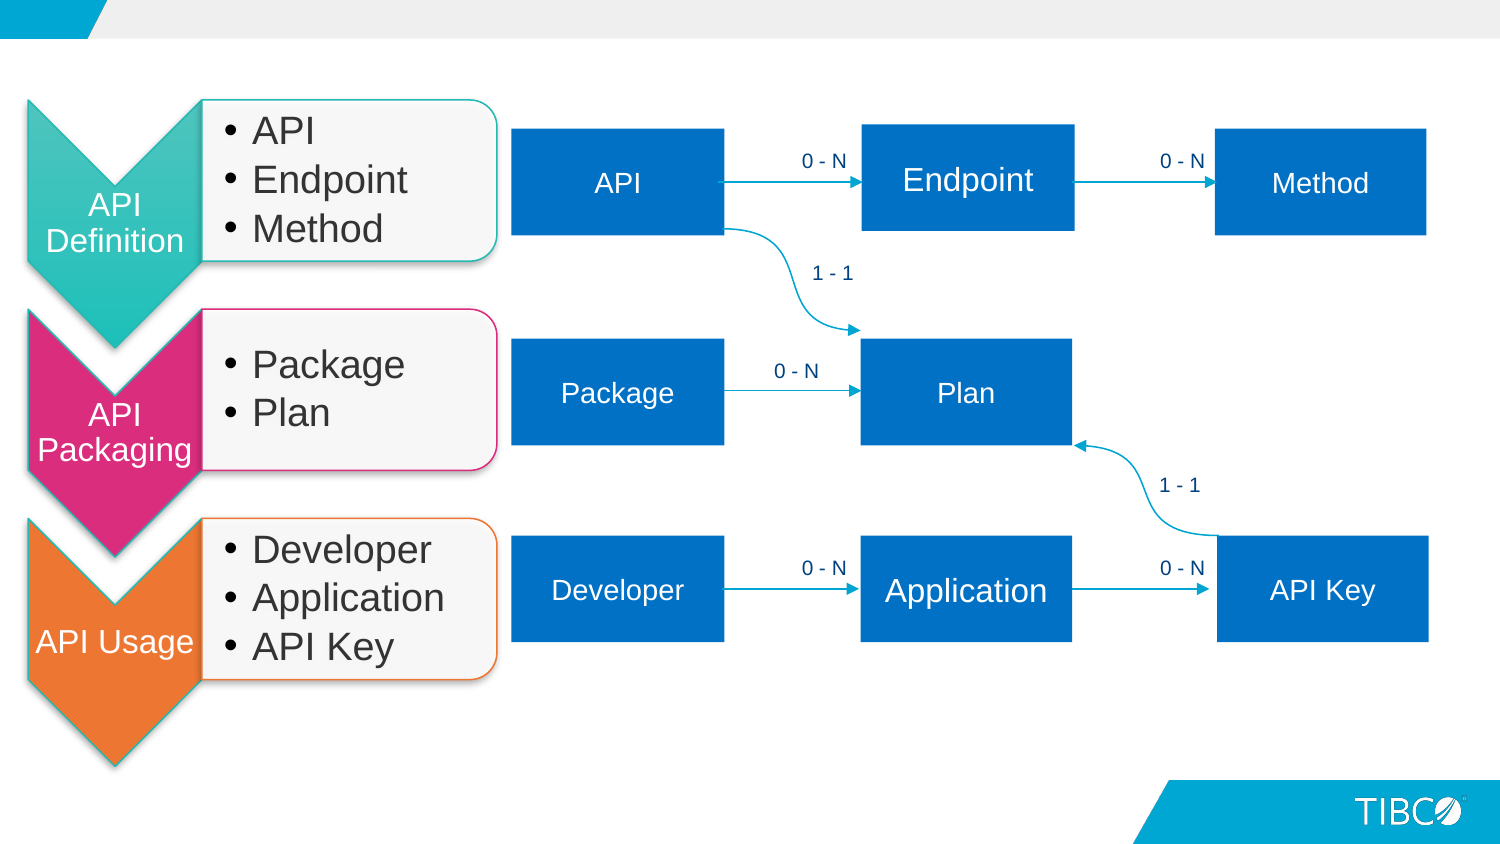

API Definition
API
Endpoint
Method
API Packaging
Package
Plan
API Usage
Developer
Application
API Key
Endpoint
API
Method
0 - N
0 - N
1 - 1
Package
Plan
0 - N
1 - 1
Developer
Application
API Key
0 - N
0 - N